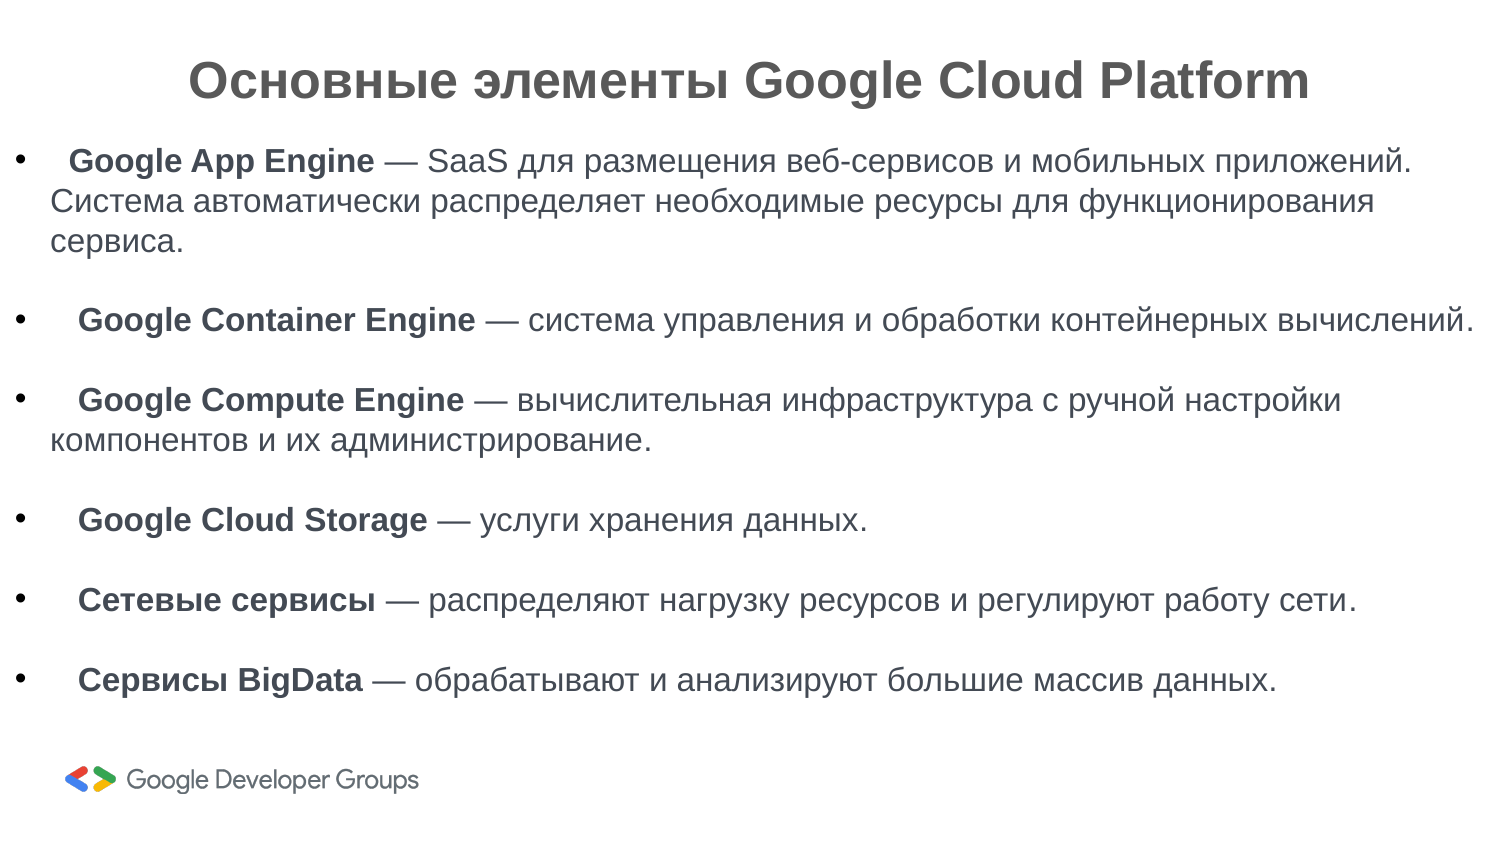

# Основные элементы Google Cloud Platform
  Google App Engine — SaaS для размещения веб-сервисов и мобильных приложений. Система автоматически распределяет необходимые ресурсы для функционирования сервиса.

   Google Container Engine — система управления и обработки контейнерных вычислений.

   Google Compute Engine — вычислительная инфраструктура с ручной настройки компонентов и их администрирование.

   Google Cloud Storage — услуги хранения данных.

   Сетевые сервисы — распределяют нагрузку ресурсов и регулируют работу сети.

   Сервисы BigData — обрабатывают и анализируют большие массив данных.